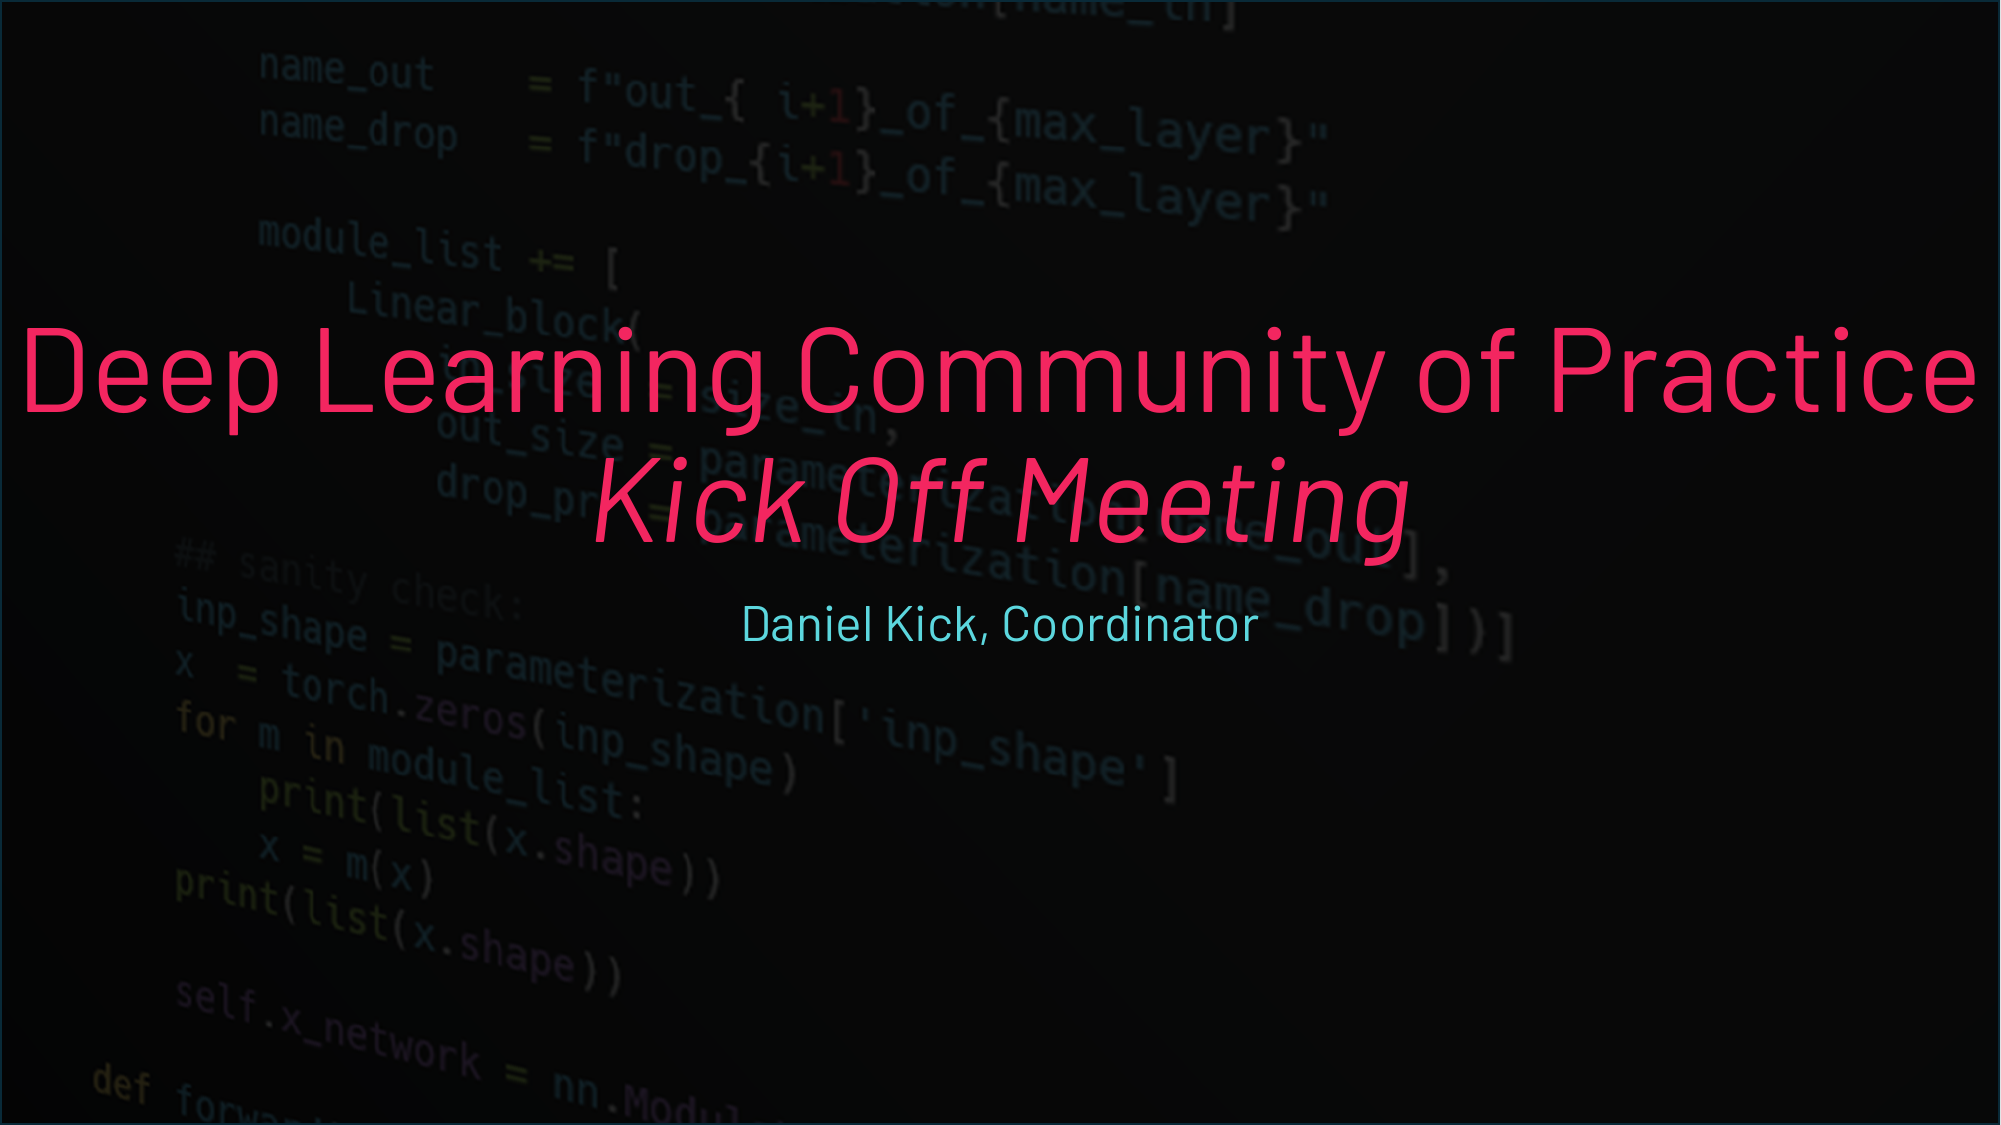

# Deep Learning Community of Practice Kick Off Meeting
Daniel Kick, Coordinator